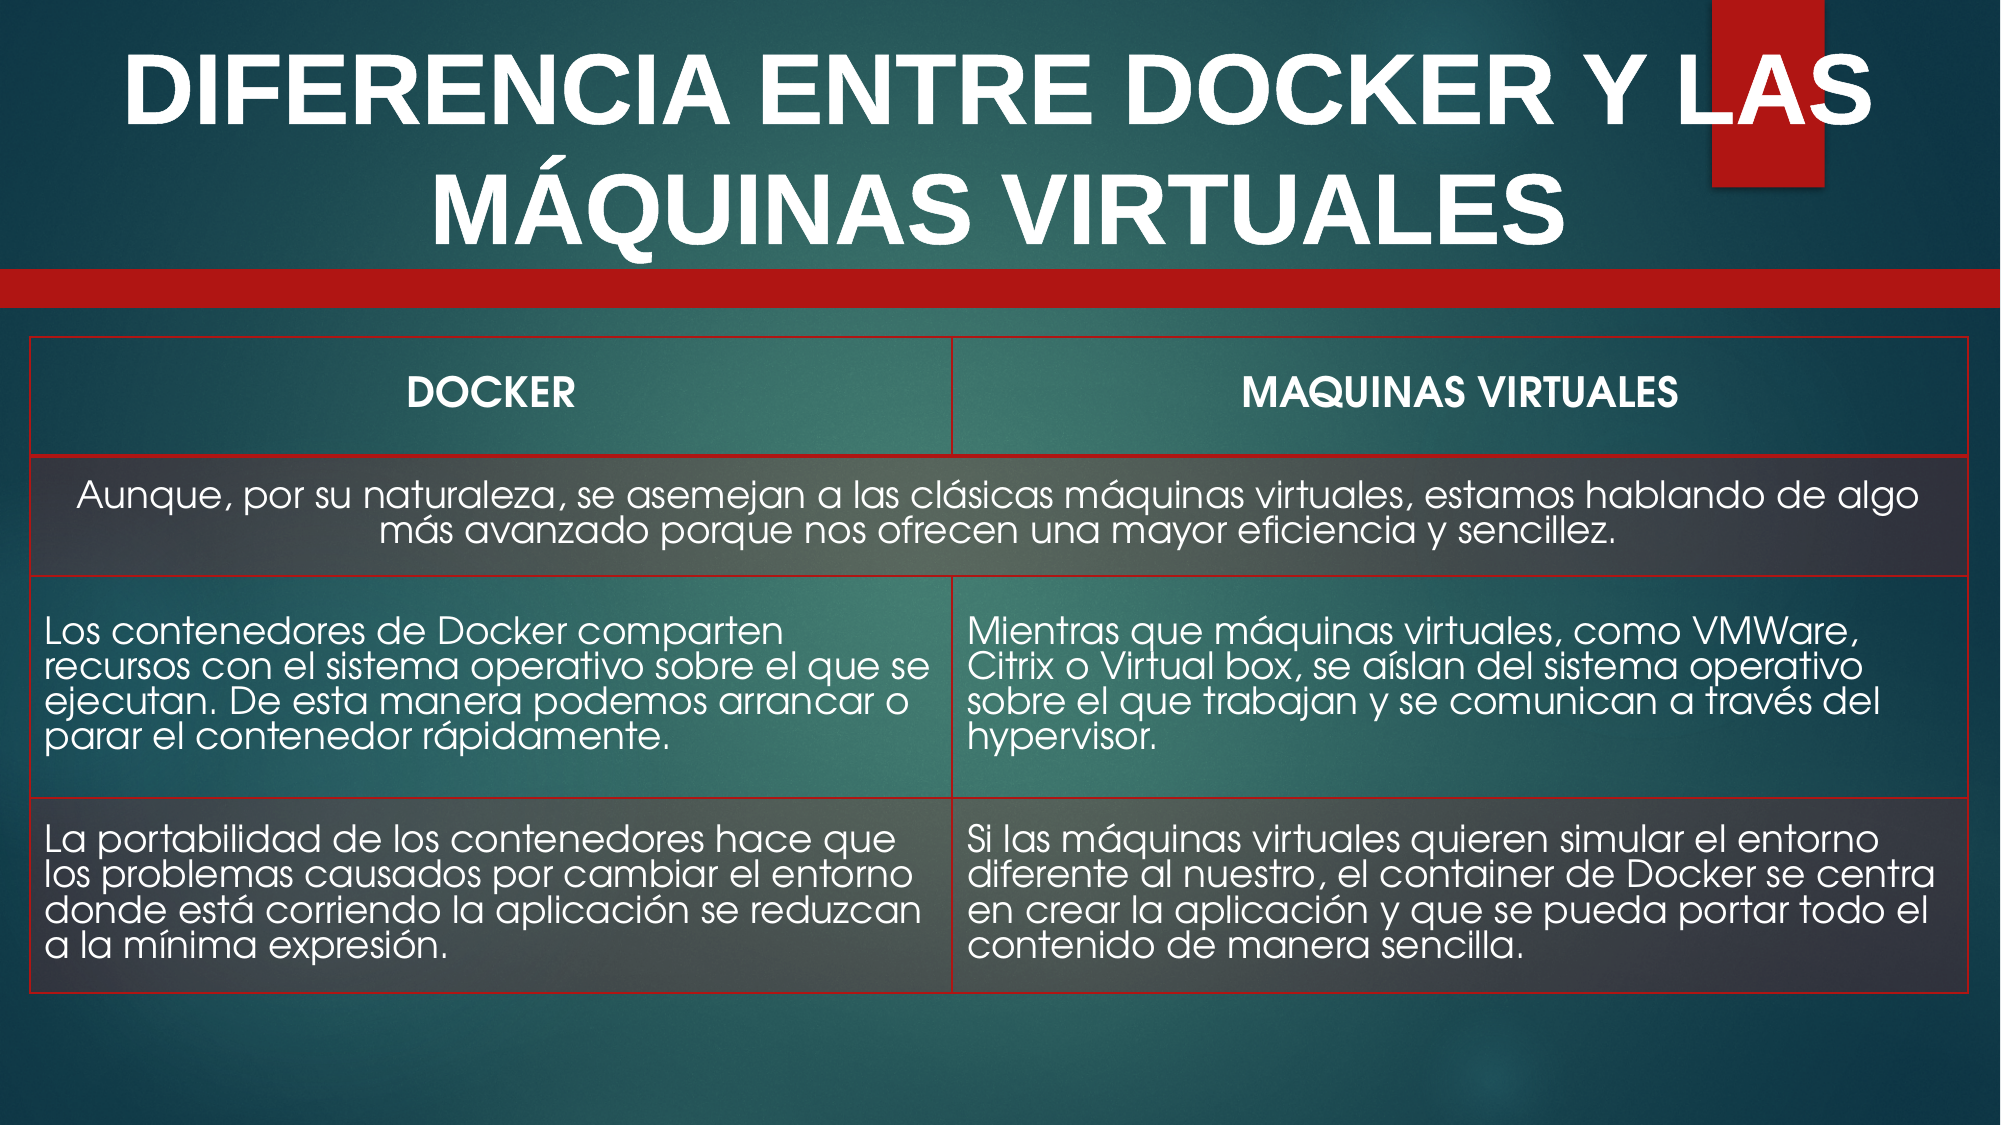

DIFERENCIA ENTRE DOCKER Y LAS MÁQUINAS VIRTUALES

| DOCKER | MAQUINAS VIRTUALES |
| --- | --- |
| Aunque, por su naturaleza, se asemejan a las clásicas máquinas virtuales, estamos hablando de algo más avanzado porque nos ofrecen una mayor eficiencia y sencillez. |  |
| Los contenedores de Docker comparten recursos con el sistema operativo sobre el que se ejecutan. De esta manera podemos arrancar o parar el contenedor rápidamente. | Mientras que máquinas virtuales, como VMWare, Citrix o Virtual box, se aíslan del sistema operativo sobre el que trabajan y se comunican a través del hypervisor. |
| La portabilidad de los contenedores hace que los problemas causados por cambiar el entorno donde está corriendo la aplicación se reduzcan a la mínima expresión. | Si las máquinas virtuales quieren simular el entorno diferente al nuestro, el container de Docker se centra en crear la aplicación y que se pueda portar todo el contenido de manera sencilla. |